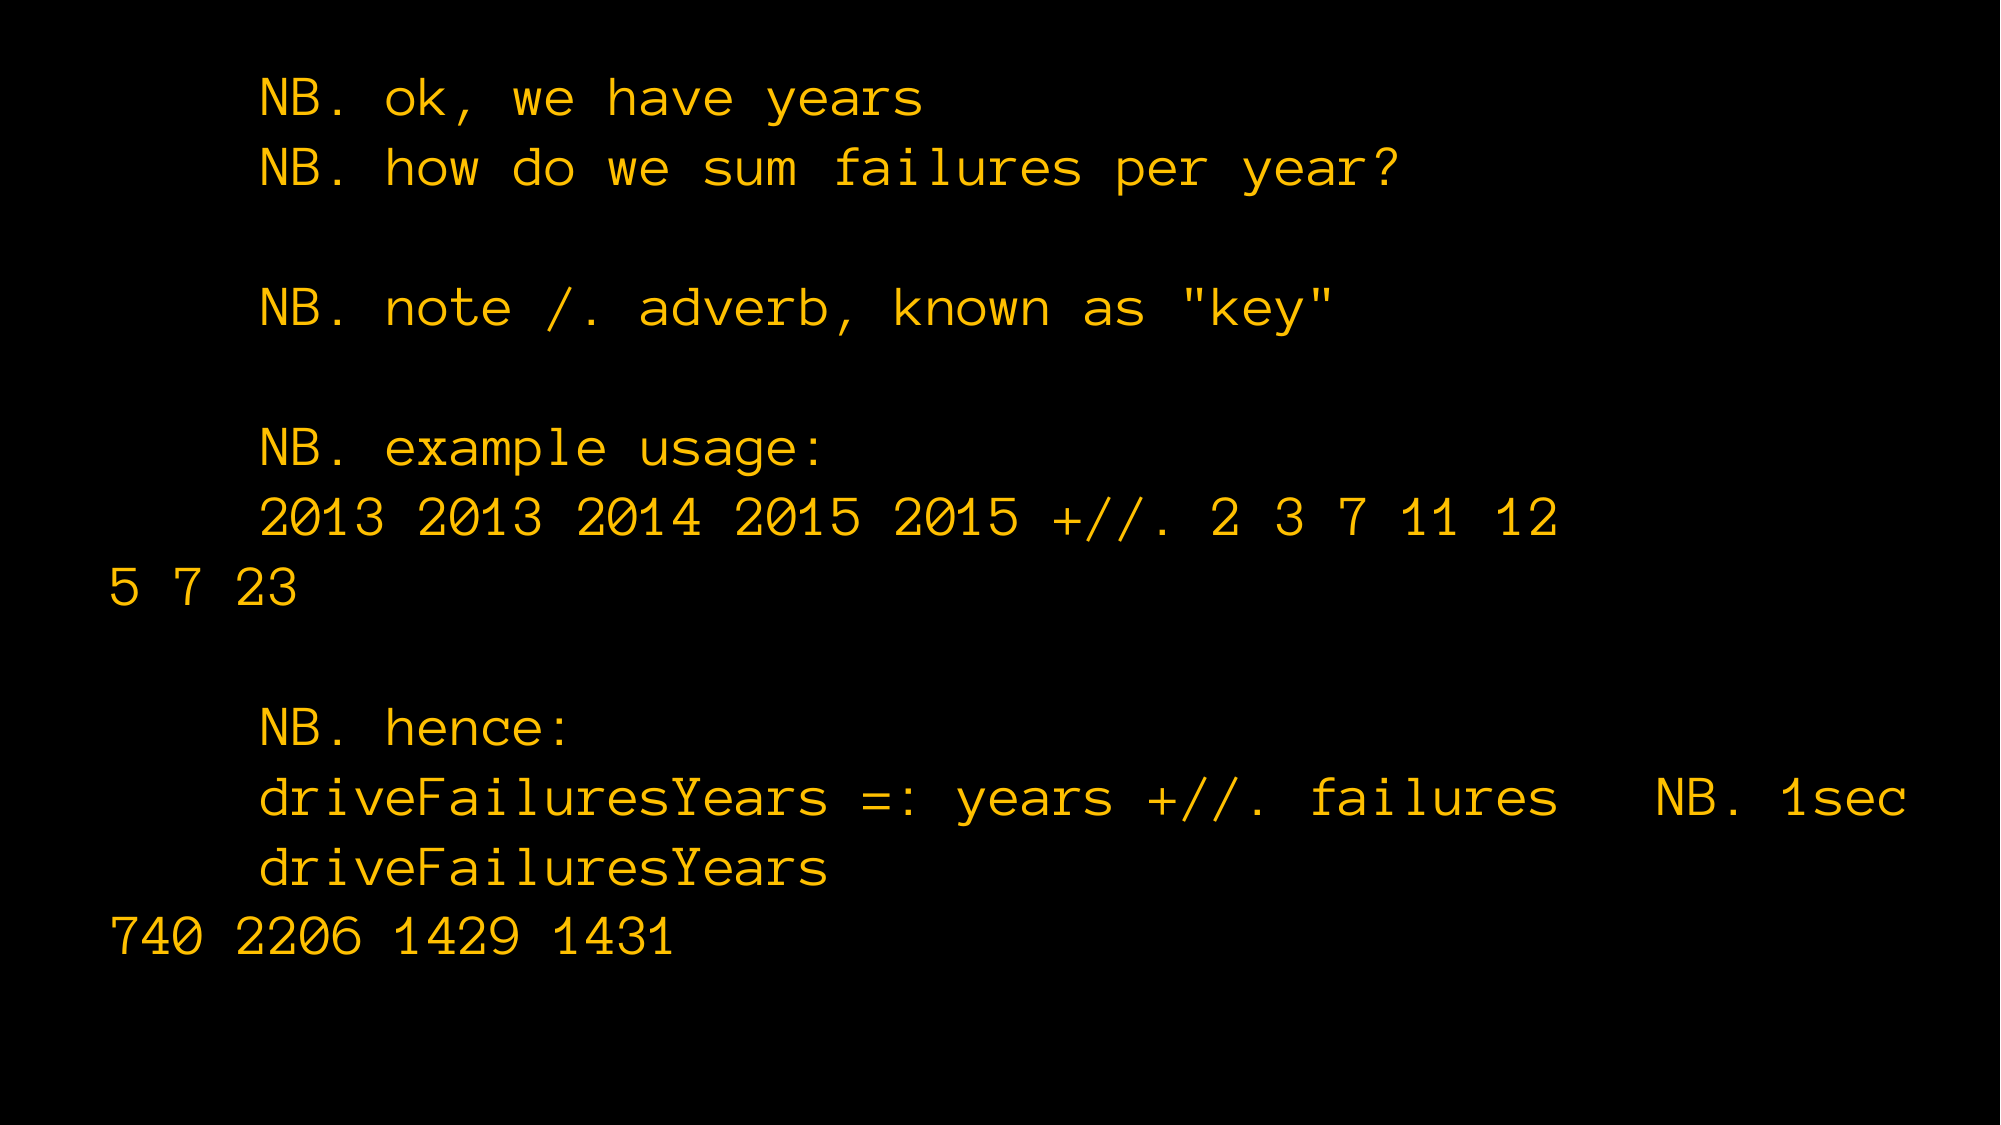

NB. ok, we have years
	NB. how do we sum failures per year?

	NB. note /. adverb, known as "key"

	NB. example usage:
	2013 2013 2014 2015 2015 +//. 2 3 7 11 12
5 7 23

	NB. hence:
	driveFailuresYears =: years +//. failures   NB. 1sec  	driveFailuresYears
740 2206 1429 1431